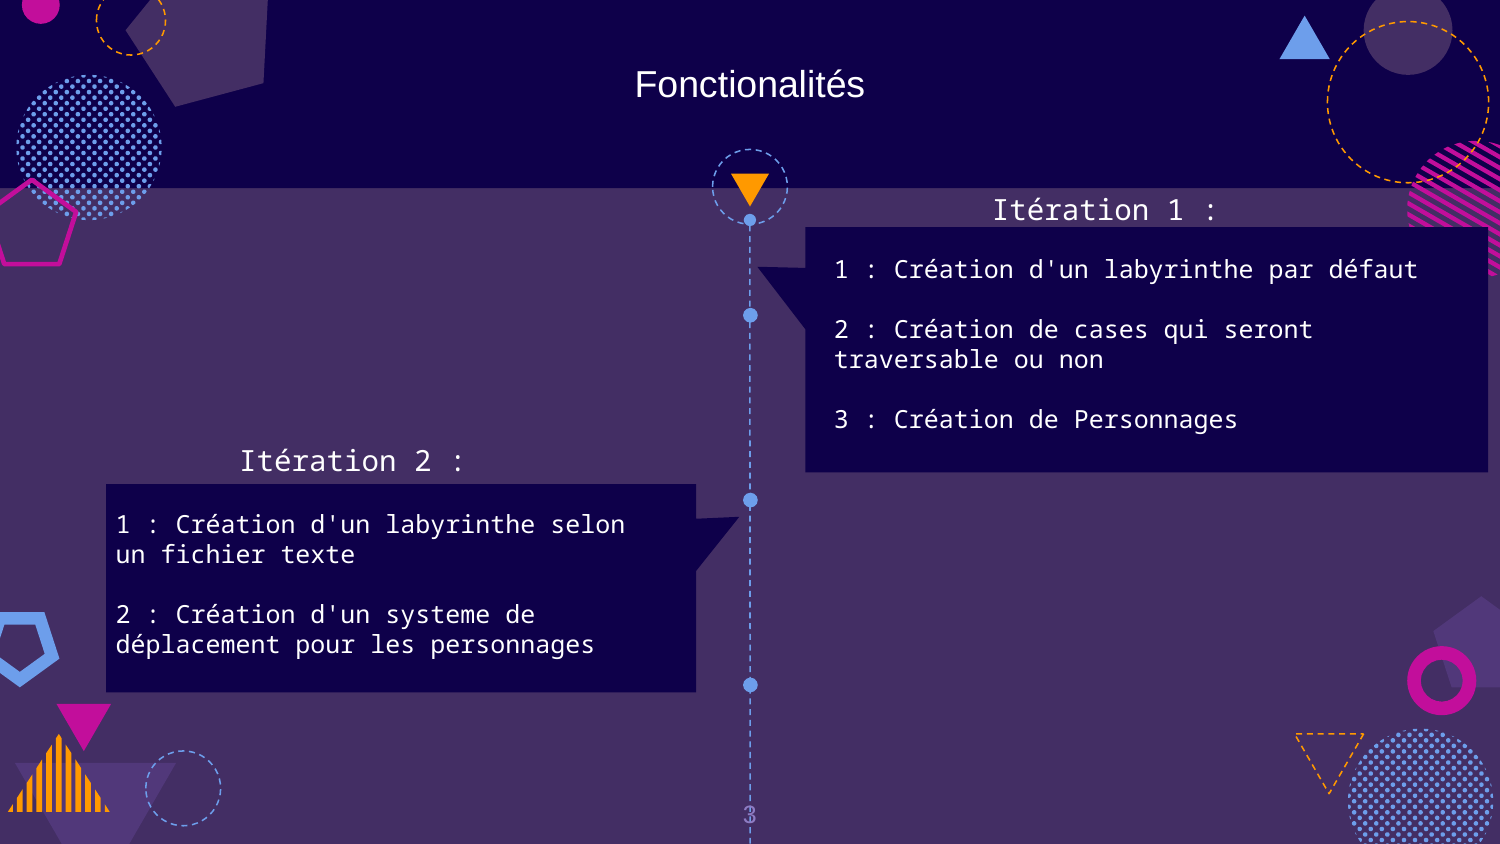

Fonctionalités
Itération 1 :

1 : Création d'un labyrinthe par défaut

2 : Création de cases qui seront traversable ou non

3 : Création de Personnages

Itération 2 :

1 : Création d'un labyrinthe selon un fichier texte

2 : Création d'un systeme de déplacement pour les personnages

3